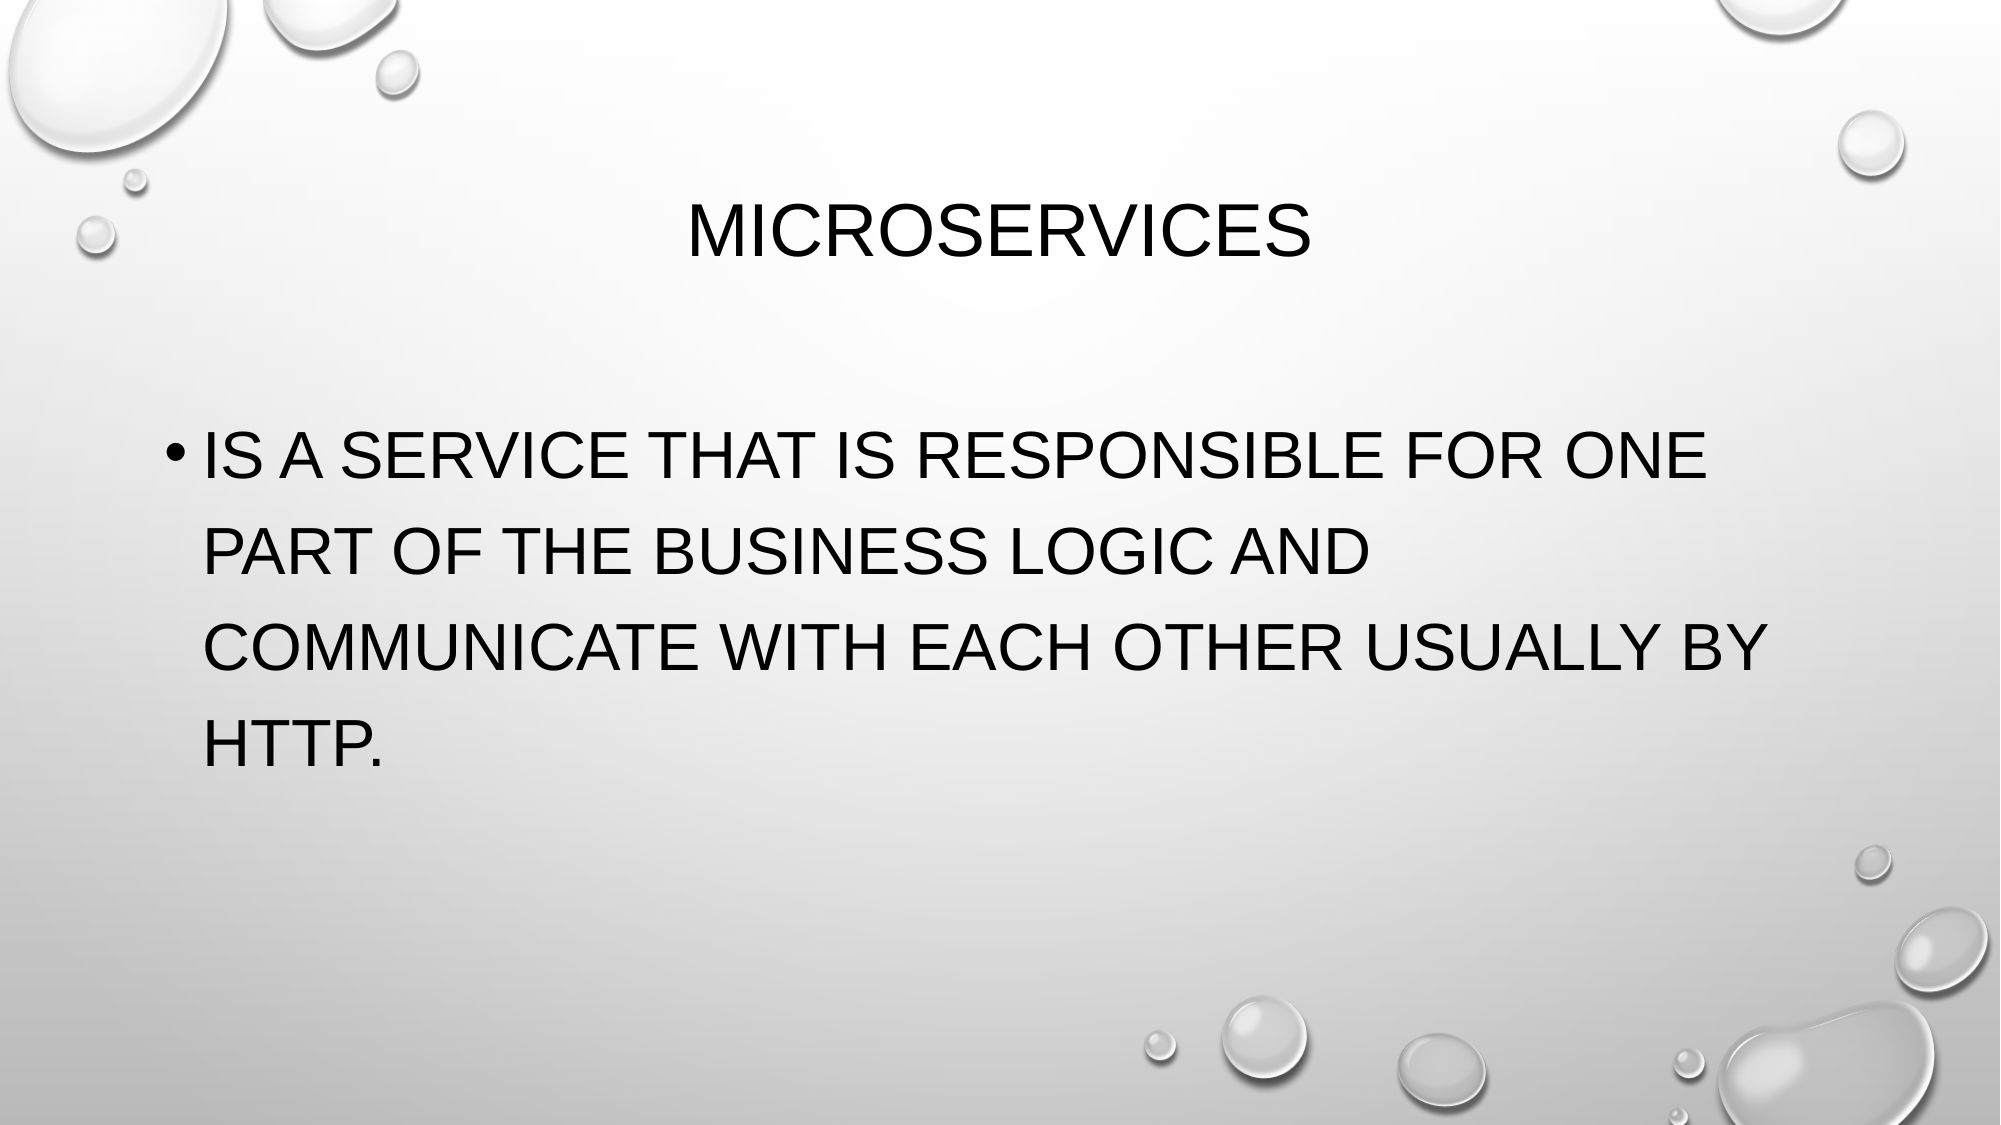

# microservices
is a service that is responsible for one part of the business logic and communicate with each other usually by http.